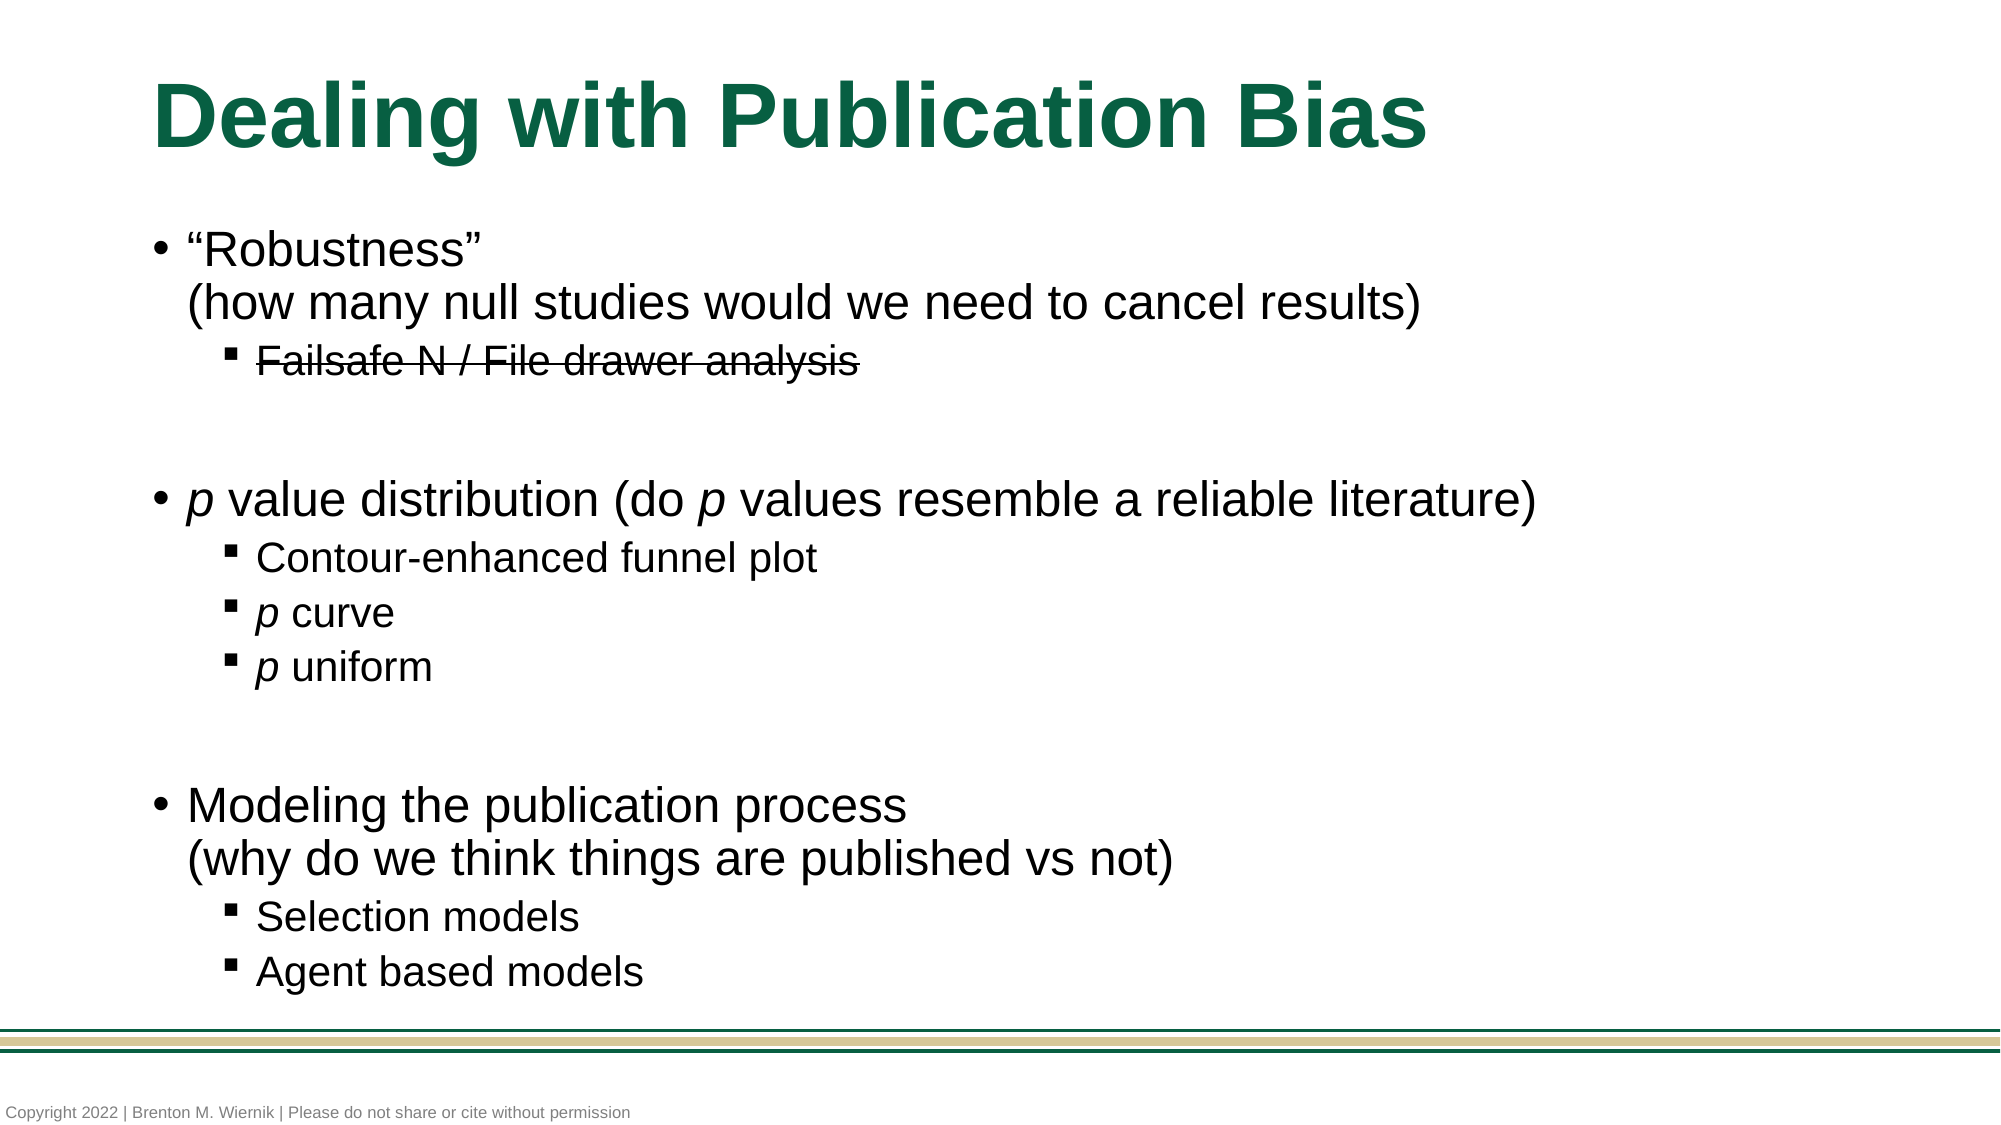

# Dealing with Publication Bias
“Robustness”
(how many null studies would we need to cancel results)
Failsafe N / File drawer analysis

p value distribution (do p values resemble a reliable literature)
Contour-enhanced funnel plot
p curve
p uniform

Modeling the publication process
(why do we think things are published vs not)
Selection models
Agent based models